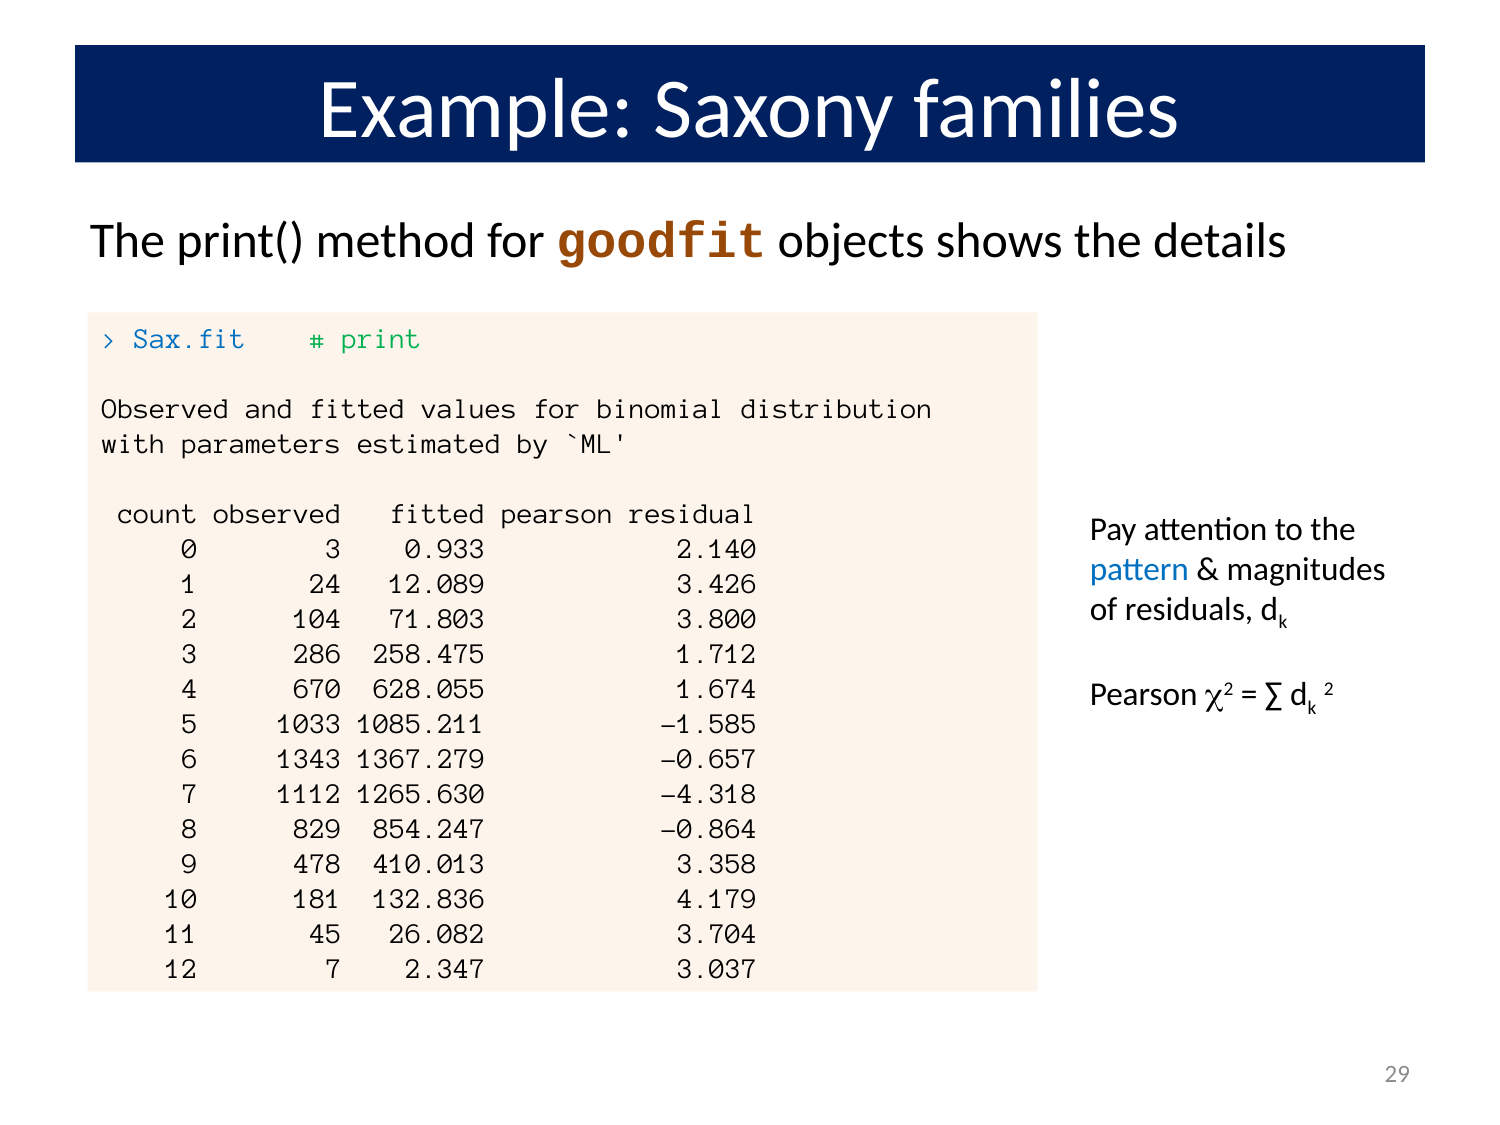

# Example: Saxony families
The print() method for goodfit objects shows the details
> Sax.fit    # print

Observed and fitted values for binomial distribution
with parameters estimated by `ML'

 count observed   fitted pearson residual
     0        3    0.933            2.140
     1       24   12.089            3.426
     2      104   71.803            3.800
     3      286  258.475            1.712
     4      670  628.055            1.674
     5     1033 1085.211           -1.585
     6     1343 1367.279           -0.657
     7     1112 1265.630           -4.318
     8      829  854.247           -0.864
     9      478  410.013            3.358
    10      181  132.836            4.179
    11       45   26.082            3.704
    12        7    2.347            3.037
Pay attention to the pattern & magnitudes of residuals, dk

Pearson χ2 = ∑ dk 2

29